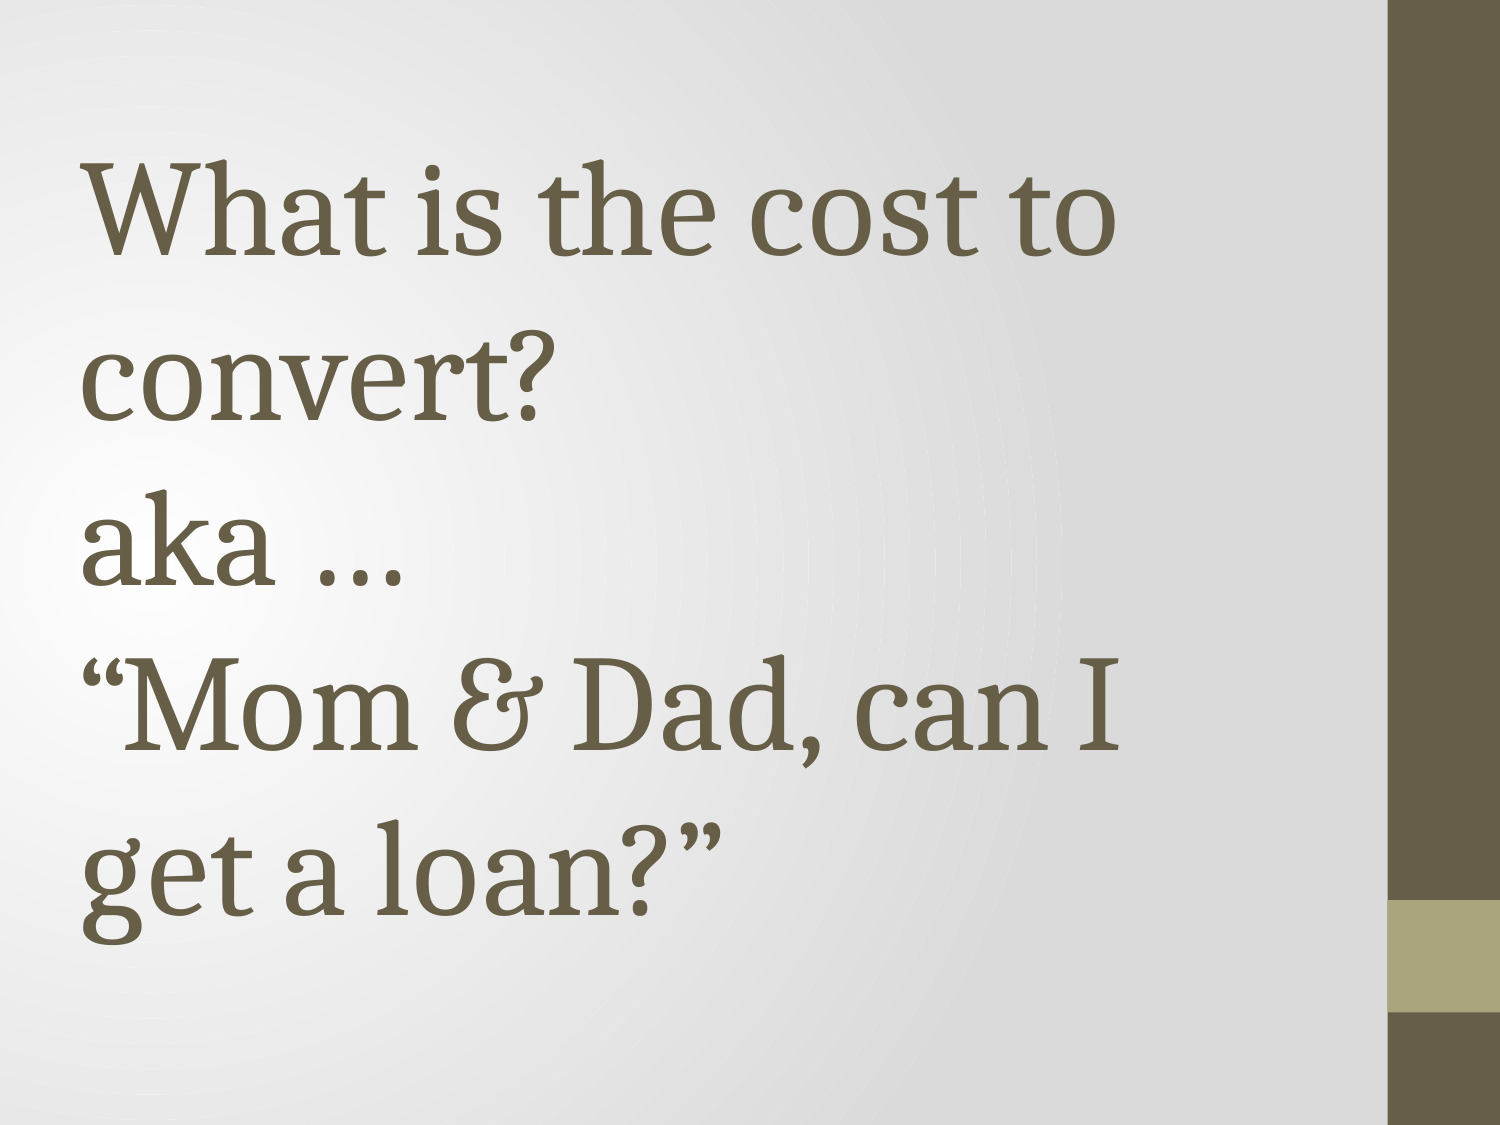

# What is the cost to convert? aka … “Mom & Dad, can I get a loan?”